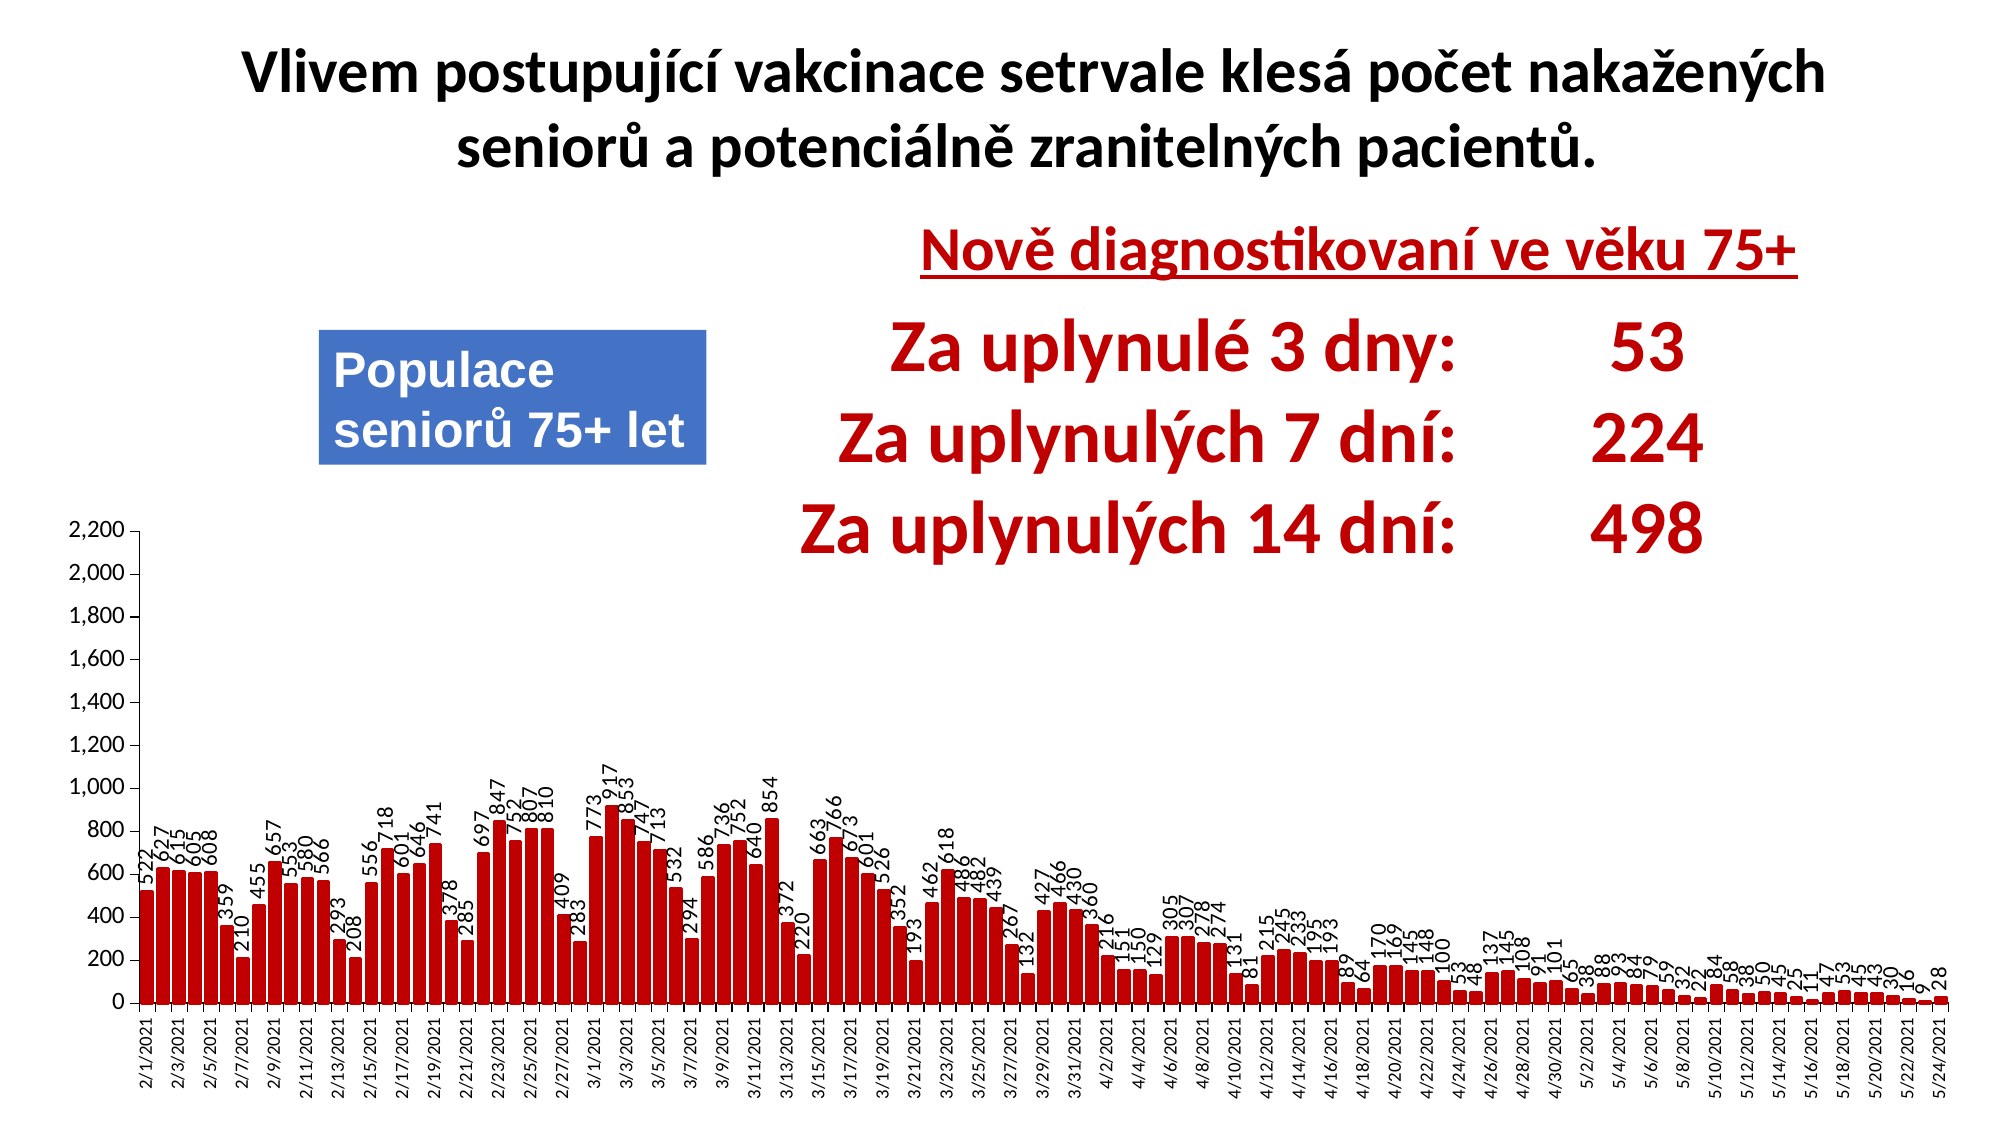

Vlivem postupující vakcinace setrvale klesá počet nakažených seniorů a potenciálně zranitelných pacientů.
| Nově diagnostikovaní ve věku 75+ |  |
| --- | --- |
| Za uplynulé 3 dny: | 53 |
| Za uplynulých 7 dní: | 224 |
| Za uplynulých 14 dní: | 498 |
Populace seniorů 75+ let

### Chart

| Category |  |
|---|---|
| 44228 | 522.0 |
| 44229 | 627.0 |
| 44230 | 615.0 |
| 44231 | 605.0 |
| 44232 | 608.0 |
| 44233 | 359.0 |
| 44234 | 210.0 |
| 44235 | 455.0 |
| 44236 | 657.0 |
| 44237 | 553.0 |
| 44238 | 580.0 |
| 44239 | 566.0 |
| 44240 | 293.0 |
| 44241 | 208.0 |
| 44242 | 556.0 |
| 44243 | 718.0 |
| 44244 | 601.0 |
| 44245 | 646.0 |
| 44246 | 741.0 |
| 44247 | 378.0 |
| 44248 | 285.0 |
| 44249 | 697.0 |
| 44250 | 847.0 |
| 44251 | 752.0 |
| 44252 | 807.0 |
| 44253 | 810.0 |
| 44254 | 409.0 |
| 44255 | 283.0 |
| 44256 | 773.0 |
| 44257 | 917.0 |
| 44258 | 853.0 |
| 44259 | 747.0 |
| 44260 | 713.0 |
| 44261 | 532.0 |
| 44262 | 294.0 |
| 44263 | 586.0 |
| 44264 | 736.0 |
| 44265 | 752.0 |
| 44266 | 640.0 |
| 44267 | 854.0 |
| 44268 | 372.0 |
| 44269 | 220.0 |
| 44270 | 663.0 |
| 44271 | 766.0 |
| 44272 | 673.0 |
| 44273 | 601.0 |
| 44274 | 526.0 |
| 44275 | 352.0 |
| 44276 | 193.0 |
| 44277 | 462.0 |
| 44278 | 618.0 |
| 44279 | 486.0 |
| 44280 | 482.0 |
| 44281 | 439.0 |
| 44282 | 267.0 |
| 44283 | 132.0 |
| 44284 | 427.0 |
| 44285 | 466.0 |
| 44286 | 430.0 |
| 44287 | 360.0 |
| 44288 | 216.0 |
| 44289 | 151.0 |
| 44290 | 150.0 |
| 44291 | 129.0 |
| 44292 | 305.0 |
| 44293 | 307.0 |
| 44294 | 278.0 |
| 44295 | 274.0 |
| 44296 | 131.0 |
| 44297 | 81.0 |
| 44298 | 215.0 |
| 44299 | 245.0 |
| 44300 | 233.0 |
| 44301 | 195.0 |
| 44302 | 193.0 |
| 44303 | 89.0 |
| 44304 | 64.0 |
| 44305 | 170.0 |
| 44306 | 169.0 |
| 44307 | 145.0 |
| 44308 | 148.0 |
| 44309 | 100.0 |
| 44310 | 53.0 |
| 44311 | 48.0 |
| 44312 | 137.0 |
| 44313 | 145.0 |
| 44314 | 108.0 |
| 44315 | 91.0 |
| 44316 | 101.0 |
| 44317 | 65.0 |
| 44318 | 38.0 |
| 44319 | 88.0 |
| 44320 | 93.0 |
| 44321 | 84.0 |
| 44322 | 79.0 |
| 44323 | 59.0 |
| 44324 | 32.0 |
| 44325 | 22.0 |
| 44326 | 84.0 |
| 44327 | 58.0 |
| 44328 | 38.0 |
| 44329 | 50.0 |
| 44330 | 45.0 |
| 44331 | 25.0 |
| 44332 | 11.0 |
| 44333 | 47.0 |
| 44334 | 53.0 |
| 44335 | 45.0 |
| 44336 | 43.0 |
| 44337 | 30.0 |
| 44338 | 16.0 |
| 44339 | 9.0 |
| 44340 | 28.0 |
|  | None |
|  | None |
|  | None |
|  | None |
|  | None |
|  | None |
|  | None |
|  | None |
|  | None |
|  | None |
|  | None |
|  | None |
|  | None |
|  | None |
|  | None |
|  | None |
|  | None |
|  | None |
|  | None |
|  | None |
|  | None |
|  | None |
|  | None |
|  | None |
|  | None |
|  | None |
|  | None |
|  | None |
|  | None |
|  | None |
|  | None |
|  | None |
|  | None |
|  | None |
|  | None |
|  | None |
|  | None |
|  | None |
|  | None |
|  | None |
|  | None |
|  | None |
|  | None |
|  | None |
|  | None |
|  | None |
|  | None |
|  | None |
|  | None |
|  | None |
|  | None |
|  | None |
|  | None |
|  | None |
|  | None |
|  | None |
|  | None |
|  | None |
|  | None |
|  | None |
|  | None |
|  | None |
|  | None |
|  | None |
|  | None |
|  | None |
|  | None |
|  | None |
|  | None |
|  | None |
|  | None |
|  | None |
|  | None |
|  | None |
|  | None |
|  | None |
|  | None |
|  | None |
|  | None |
|  | None |
|  | None |
|  | None |
|  | None |
|  | None |
|  | None |
|  | None |
|  | None |
|  | None |
|  | None |
|  | None |
|  | None |